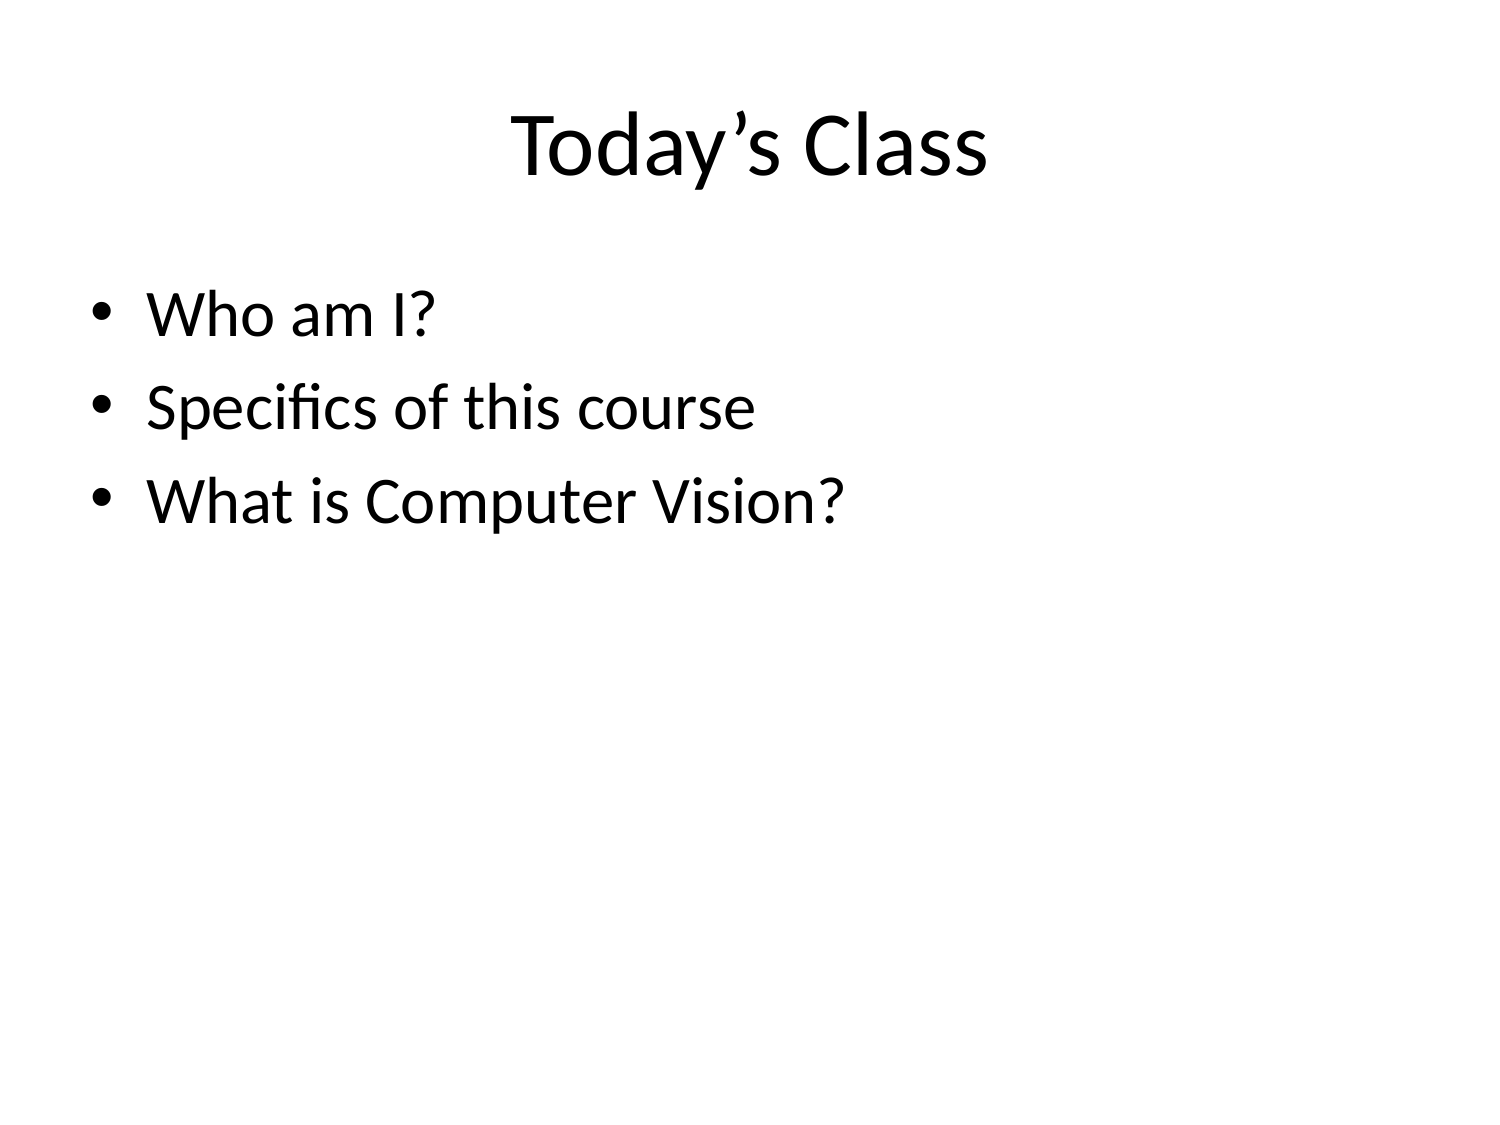

# Today’s Class
Who am I?
Specifics of this course
What is Computer Vision?